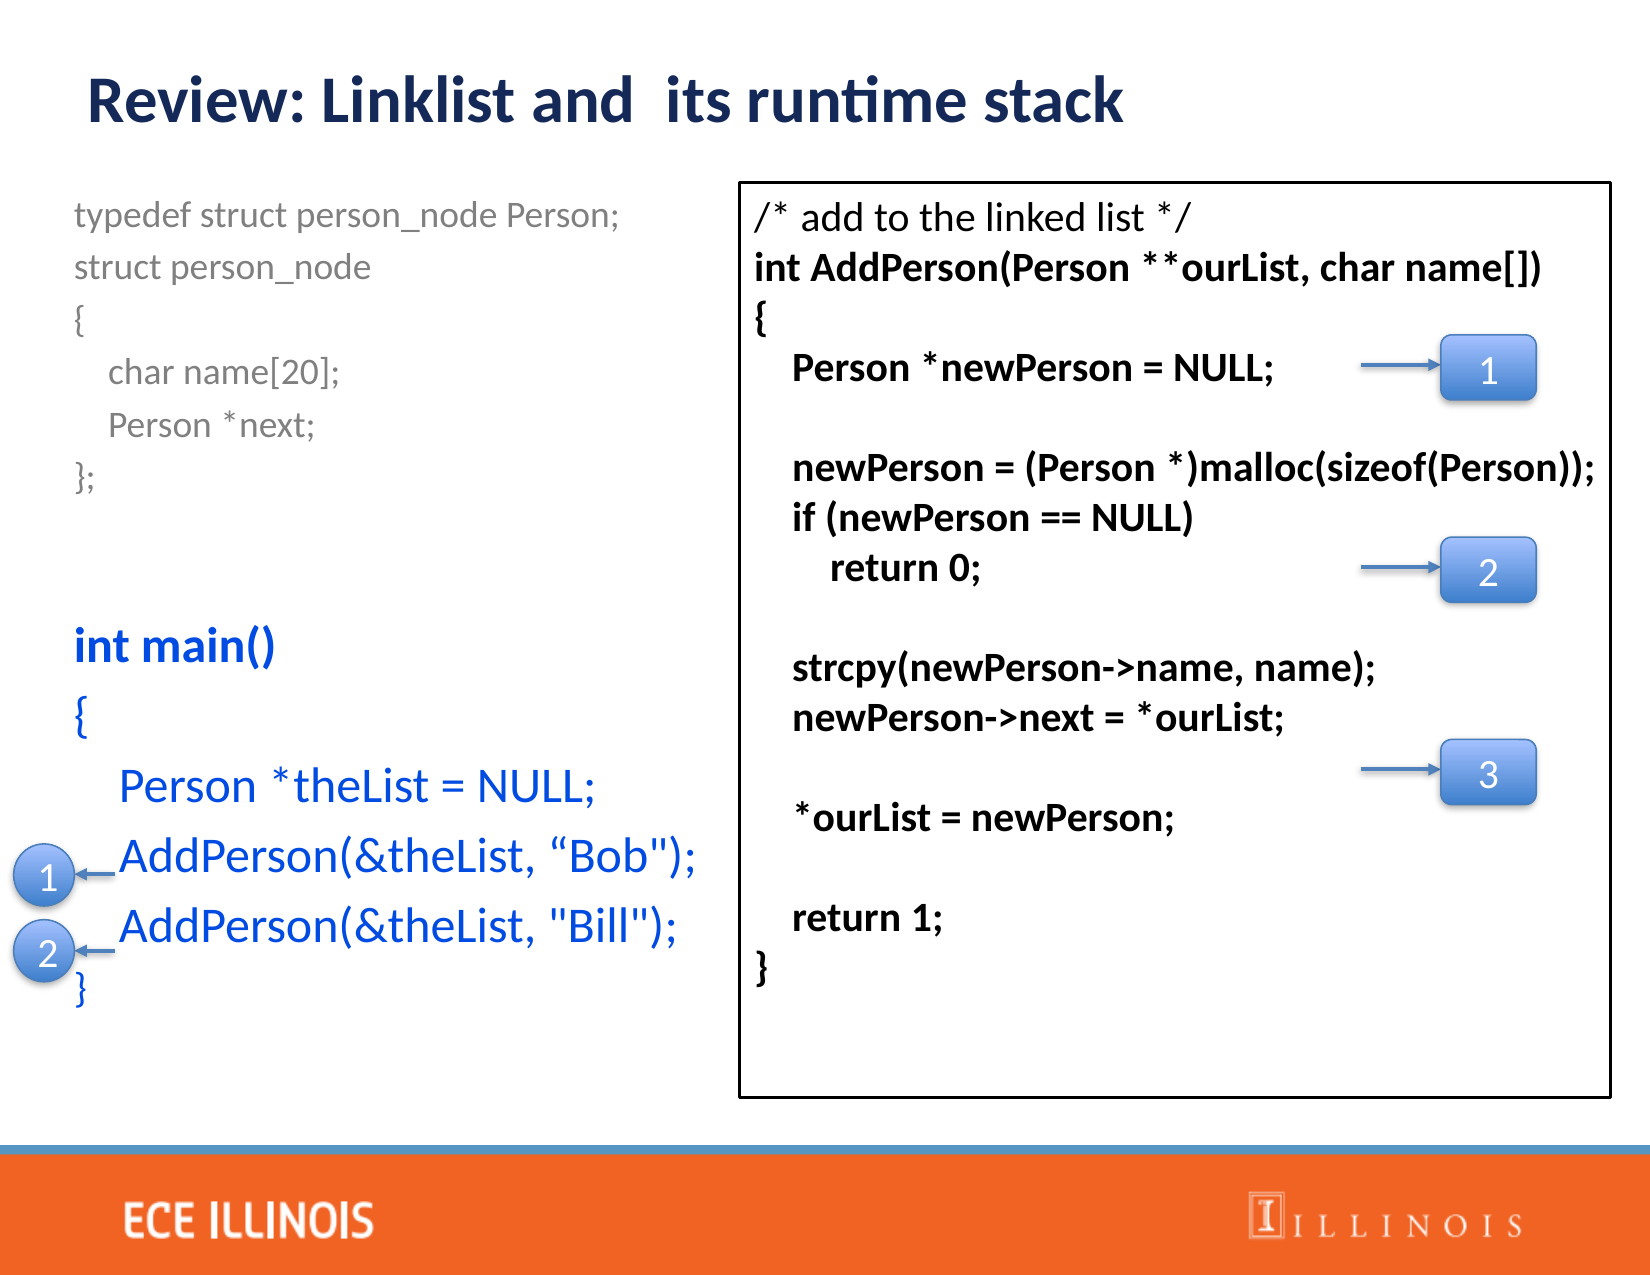

Review: Linklist and  its runtime stack
/* add to the linked list */
int AddPerson(Person **ourList, char name[])
{
    Person *newPerson = NULL;

    newPerson = (Person *)malloc(sizeof(Person));
    if (newPerson == NULL)
        return 0;

    strcpy(newPerson->name, name);
    newPerson->next = *ourList;

    *ourList = newPerson;

    return 1;
}

typedef struct person_node Person;
struct person_node
{
    char name[20];
    Person *next;
};

int main()
{
    Person *theList = NULL;
    AddPerson(&theList, “Bob");
    AddPerson(&theList, "Bill");
}

1
2
3
1
2